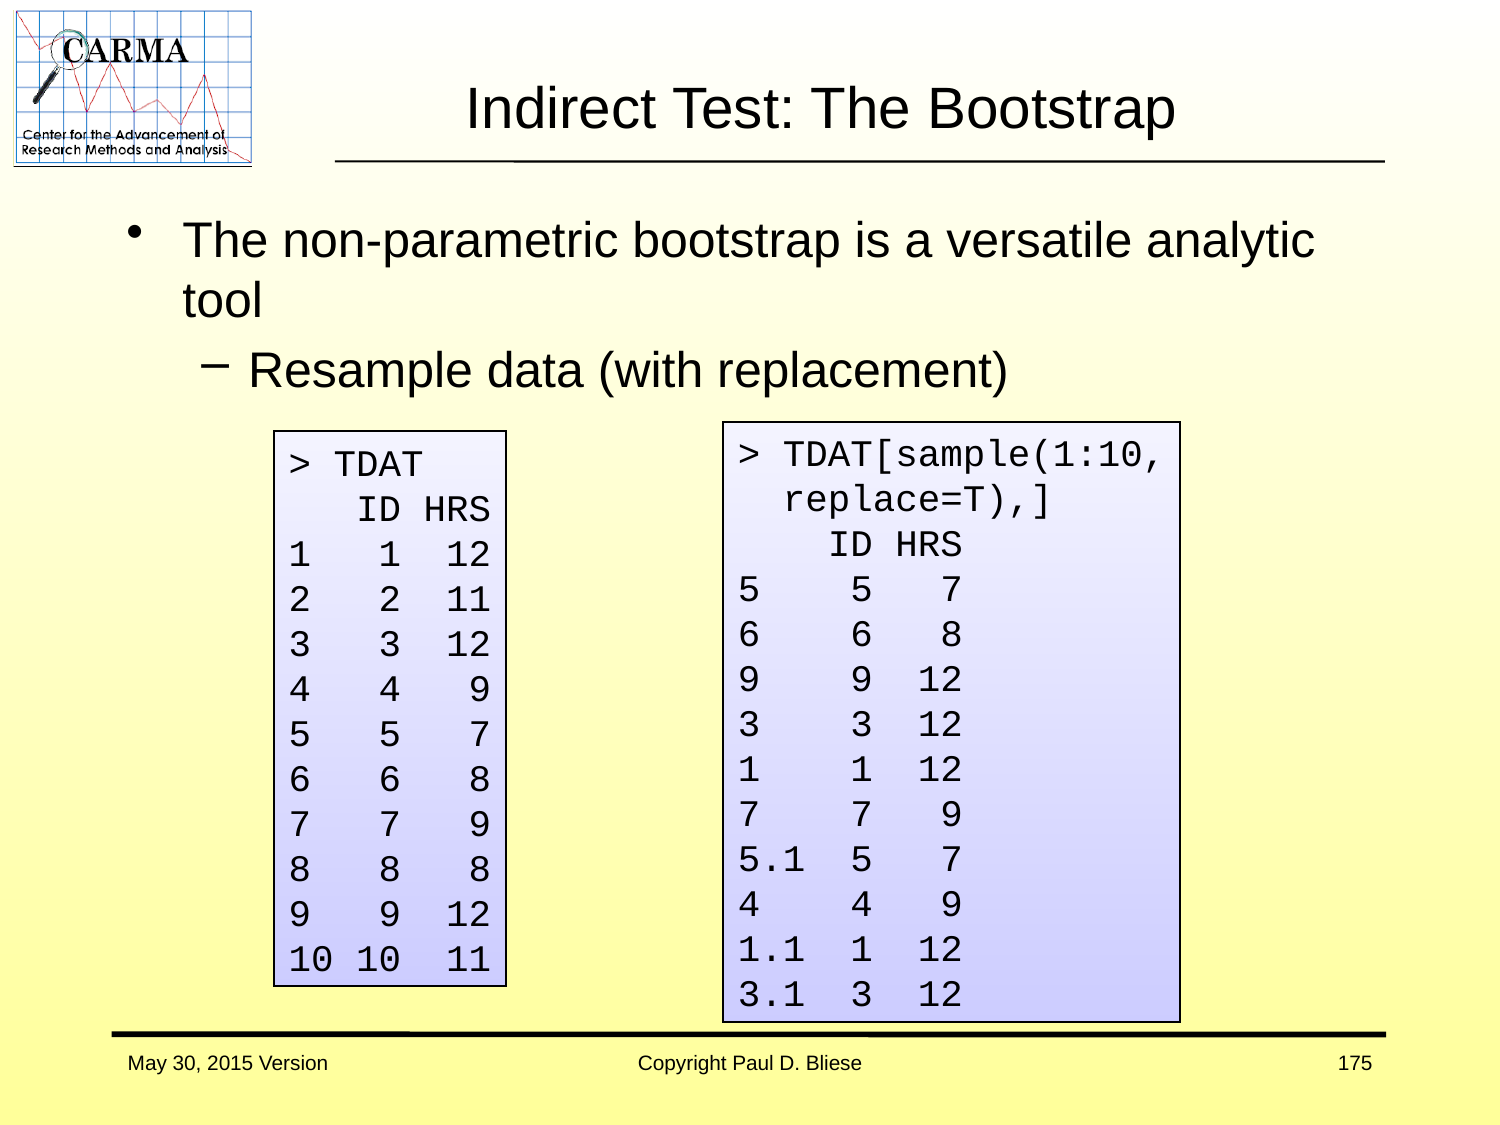

# Indirect Test: The Bootstrap
The non-parametric bootstrap is a versatile analytic tool
Resample data (with replacement)

> TDAT[sample(1:10,
  replace=T),]
    ID HRS
5    5   7
6    6   8
9    9  12
3    3  12
1    1  12
7    7   9
5.1  5   7
4    4   9
1.1  1  12
3.1  3  12
> TDAT
   ID HRS
1   1  12
2   2  11
3   3  12
4   4   9
5   5   7
6   6   8
7   7   9
8   8   8
9   9  12
10 10  11
May 30, 2015 Version
Copyright Paul D. Bliese
175